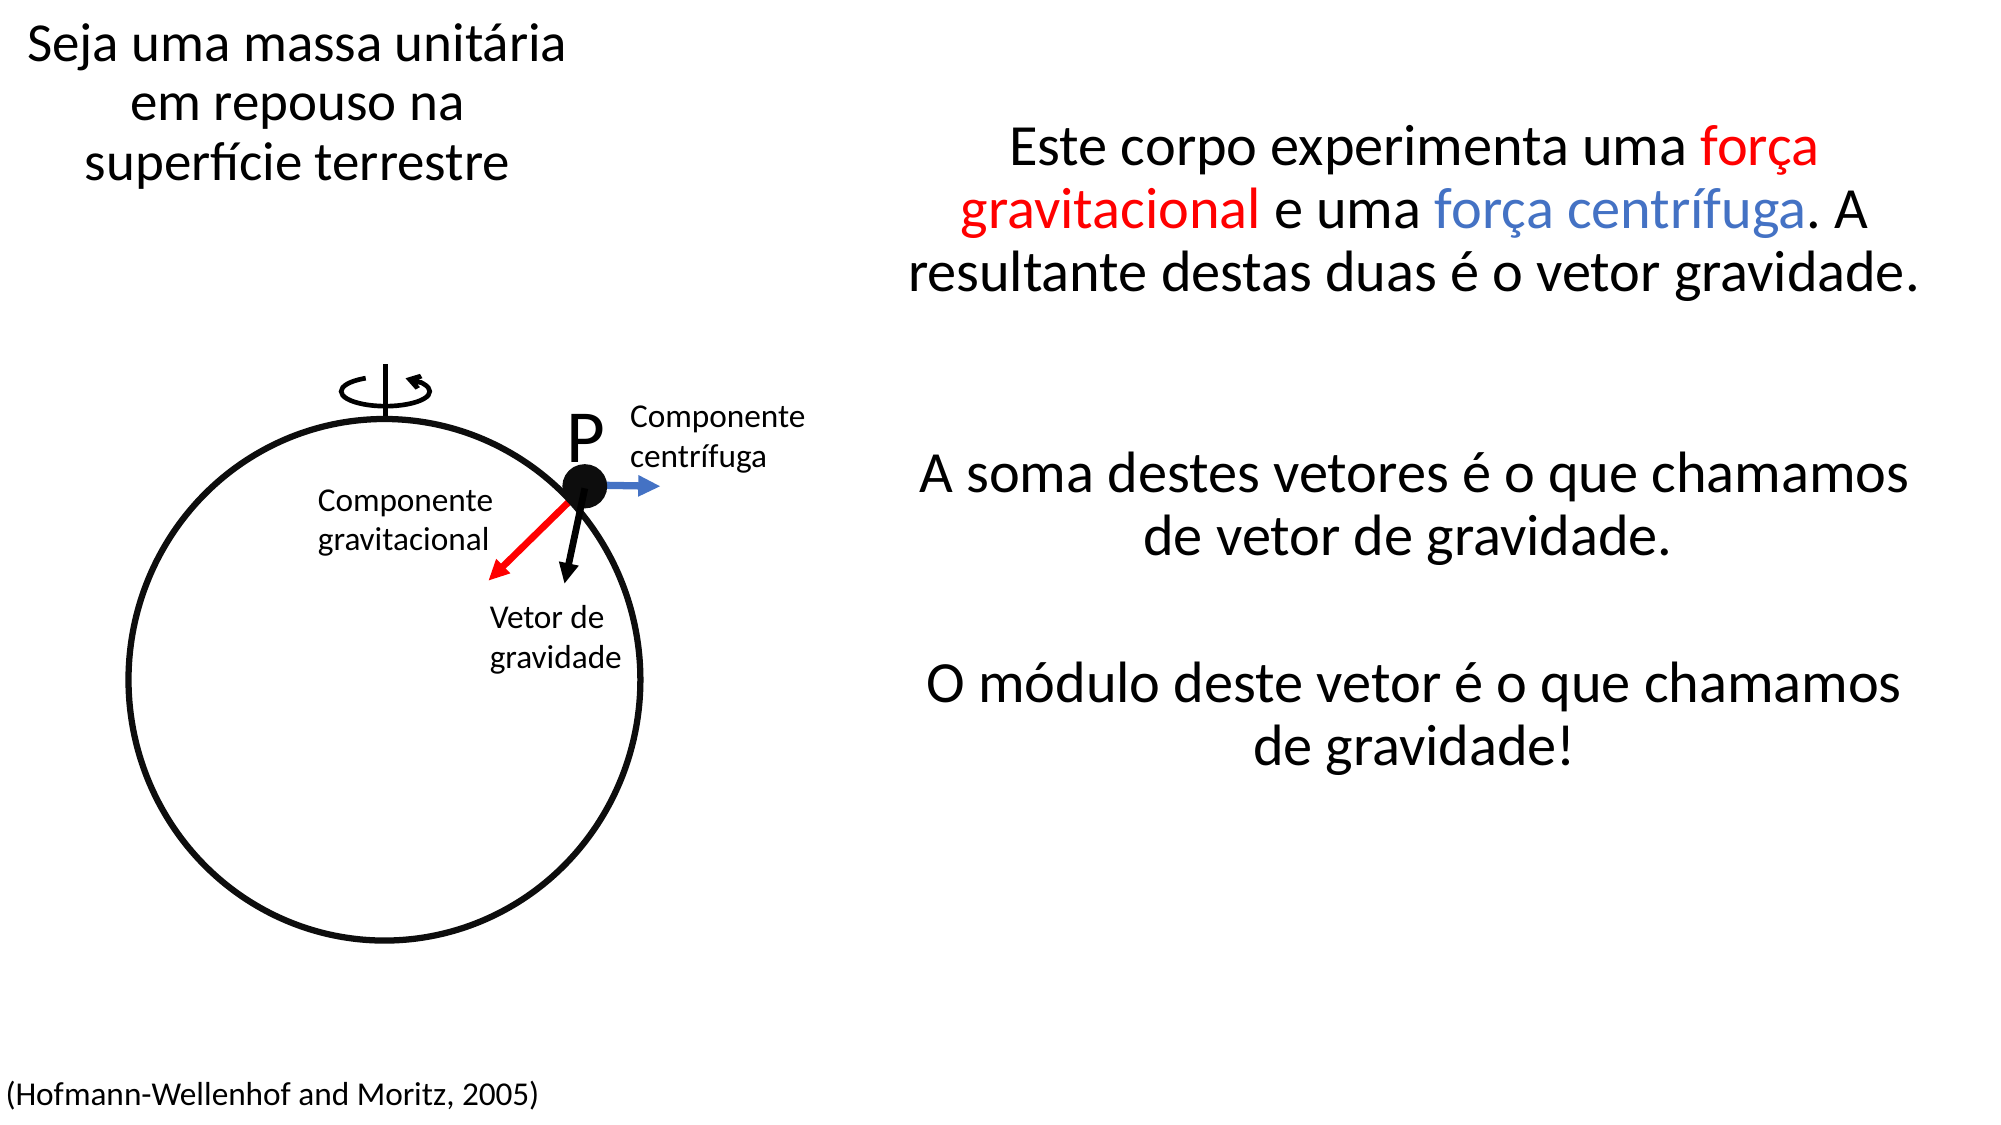

Seja uma massa unitária em repouso na superfície terrestre
Este corpo experimenta uma força gravitacional e uma força centrífuga. A resultante destas duas é o vetor gravidade.

P
Componente centrífuga

A soma destes vetores é o que chamamos de vetor de gravidade.

Componente gravitacional
Vetor de gravidade
O módulo deste vetor é o que chamamos de gravidade!
(Hofmann-Wellenhof and Moritz, 2005)